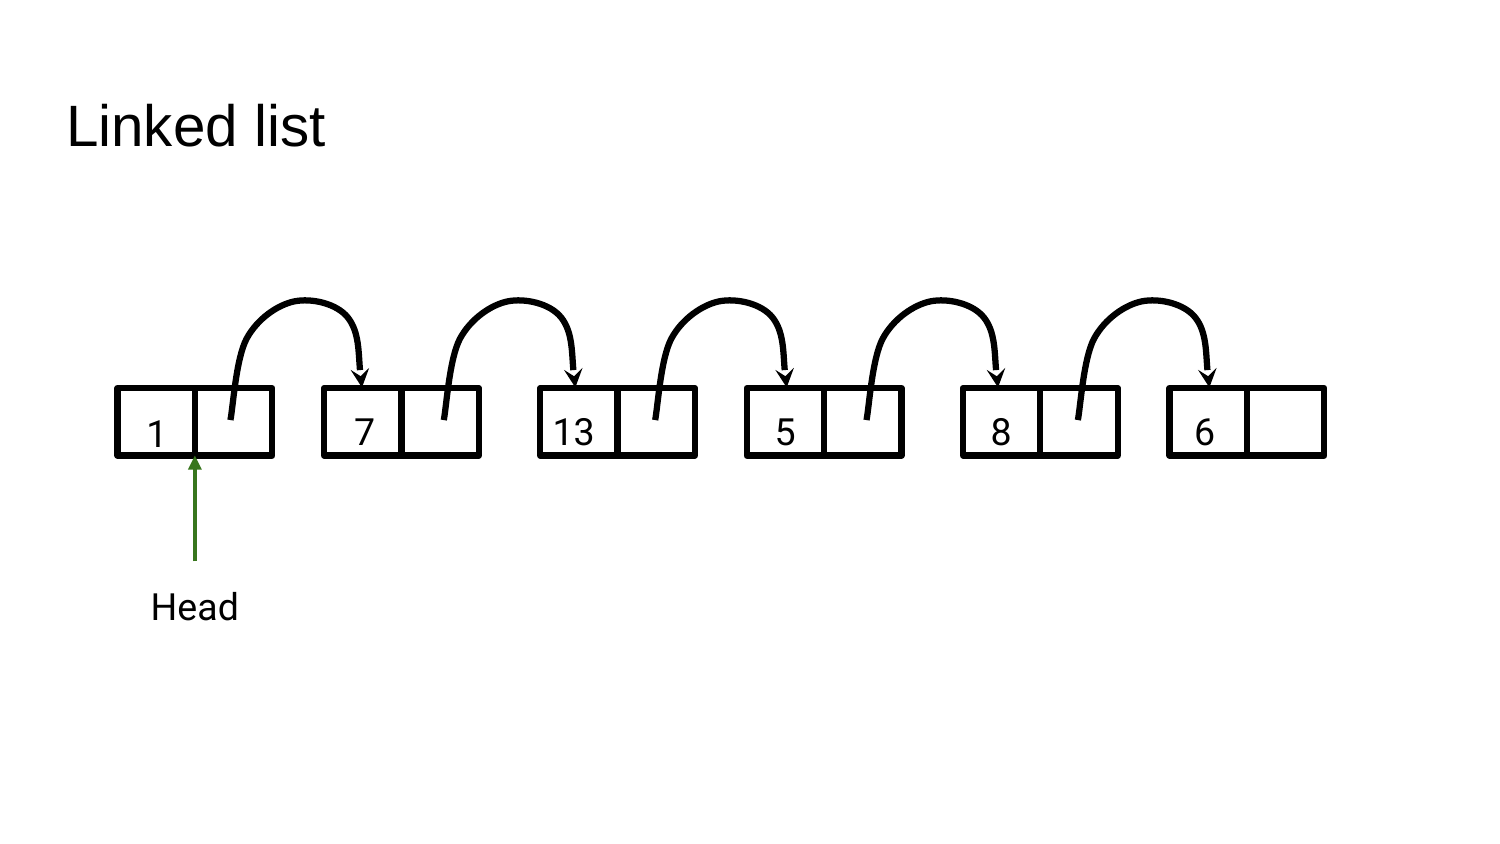

# Linked list

7
13
5
8
6

1

Head